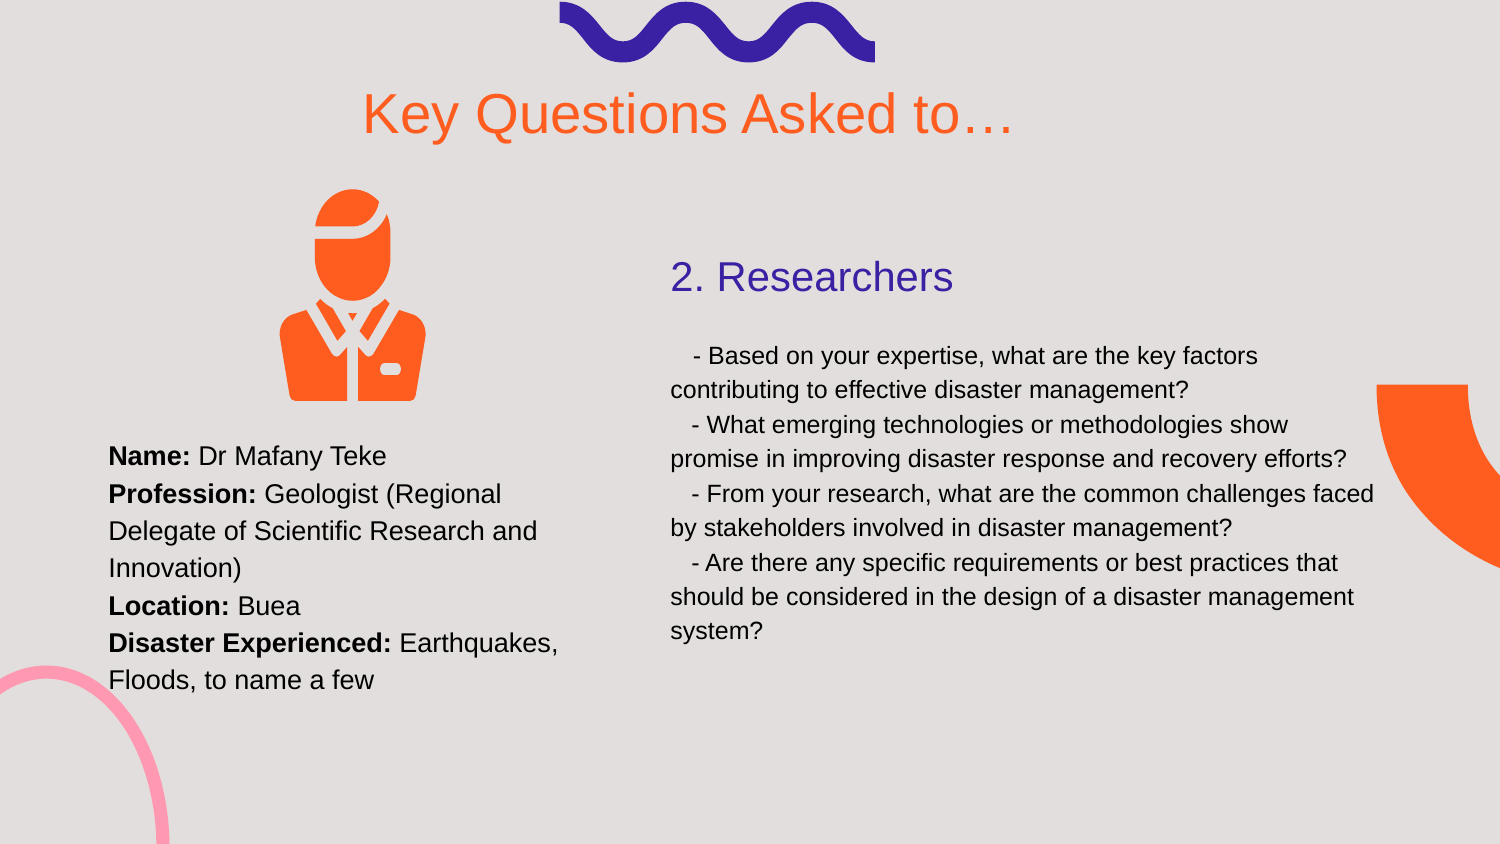

# Key Questions Asked to…

2. Researchers
   - Based on your expertise, what are the key factors contributing to effective disaster management?
   - What emerging technologies or methodologies show promise in improving disaster response and recovery efforts?
   - From your research, what are the common challenges faced by stakeholders involved in disaster management?
   - Are there any specific requirements or best practices that should be considered in the design of a disaster management system?

Name: Dr Mafany Teke
Profession: Geologist (Regional Delegate of Scientific Research and Innovation)
Location: Buea
Disaster Experienced: Earthquakes, Floods, to name a few